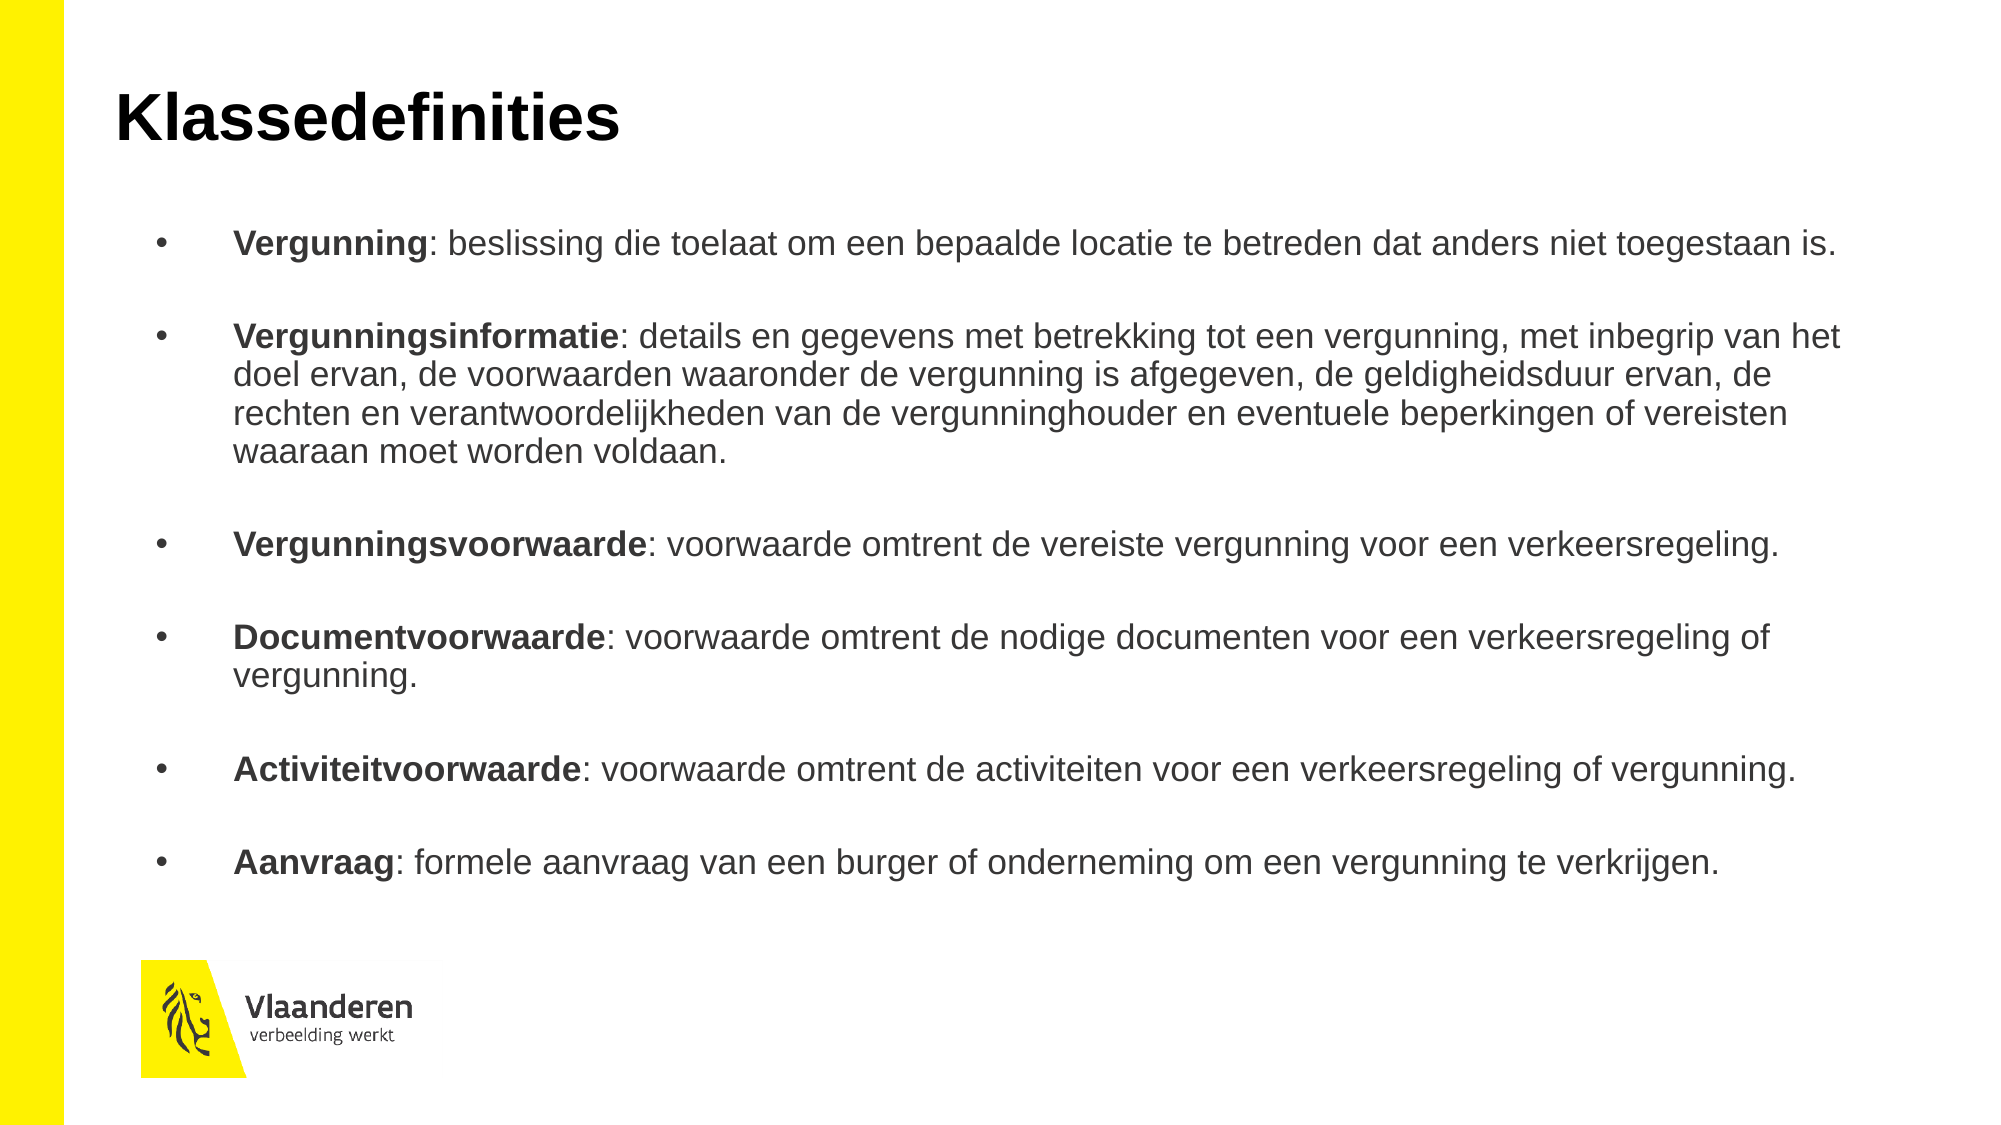

# Klassedefinities
Vergunning: beslissing die toelaat om een bepaalde locatie te betreden dat anders niet toegestaan is.

Vergunningsinformatie: details en gegevens met betrekking tot een vergunning, met inbegrip van het doel ervan, de voorwaarden waaronder de vergunning is afgegeven, de geldigheidsduur ervan, de rechten en verantwoordelijkheden van de vergunninghouder en eventuele beperkingen of vereisten waaraan moet worden voldaan.

Vergunningsvoorwaarde: voorwaarde omtrent de vereiste vergunning voor een verkeersregeling.

Documentvoorwaarde: voorwaarde omtrent de nodige documenten voor een verkeersregeling of vergunning.

Activiteitvoorwaarde: voorwaarde omtrent de activiteiten voor een verkeersregeling of vergunning.

Aanvraag: formele aanvraag van een burger of onderneming om een vergunning te verkrijgen.